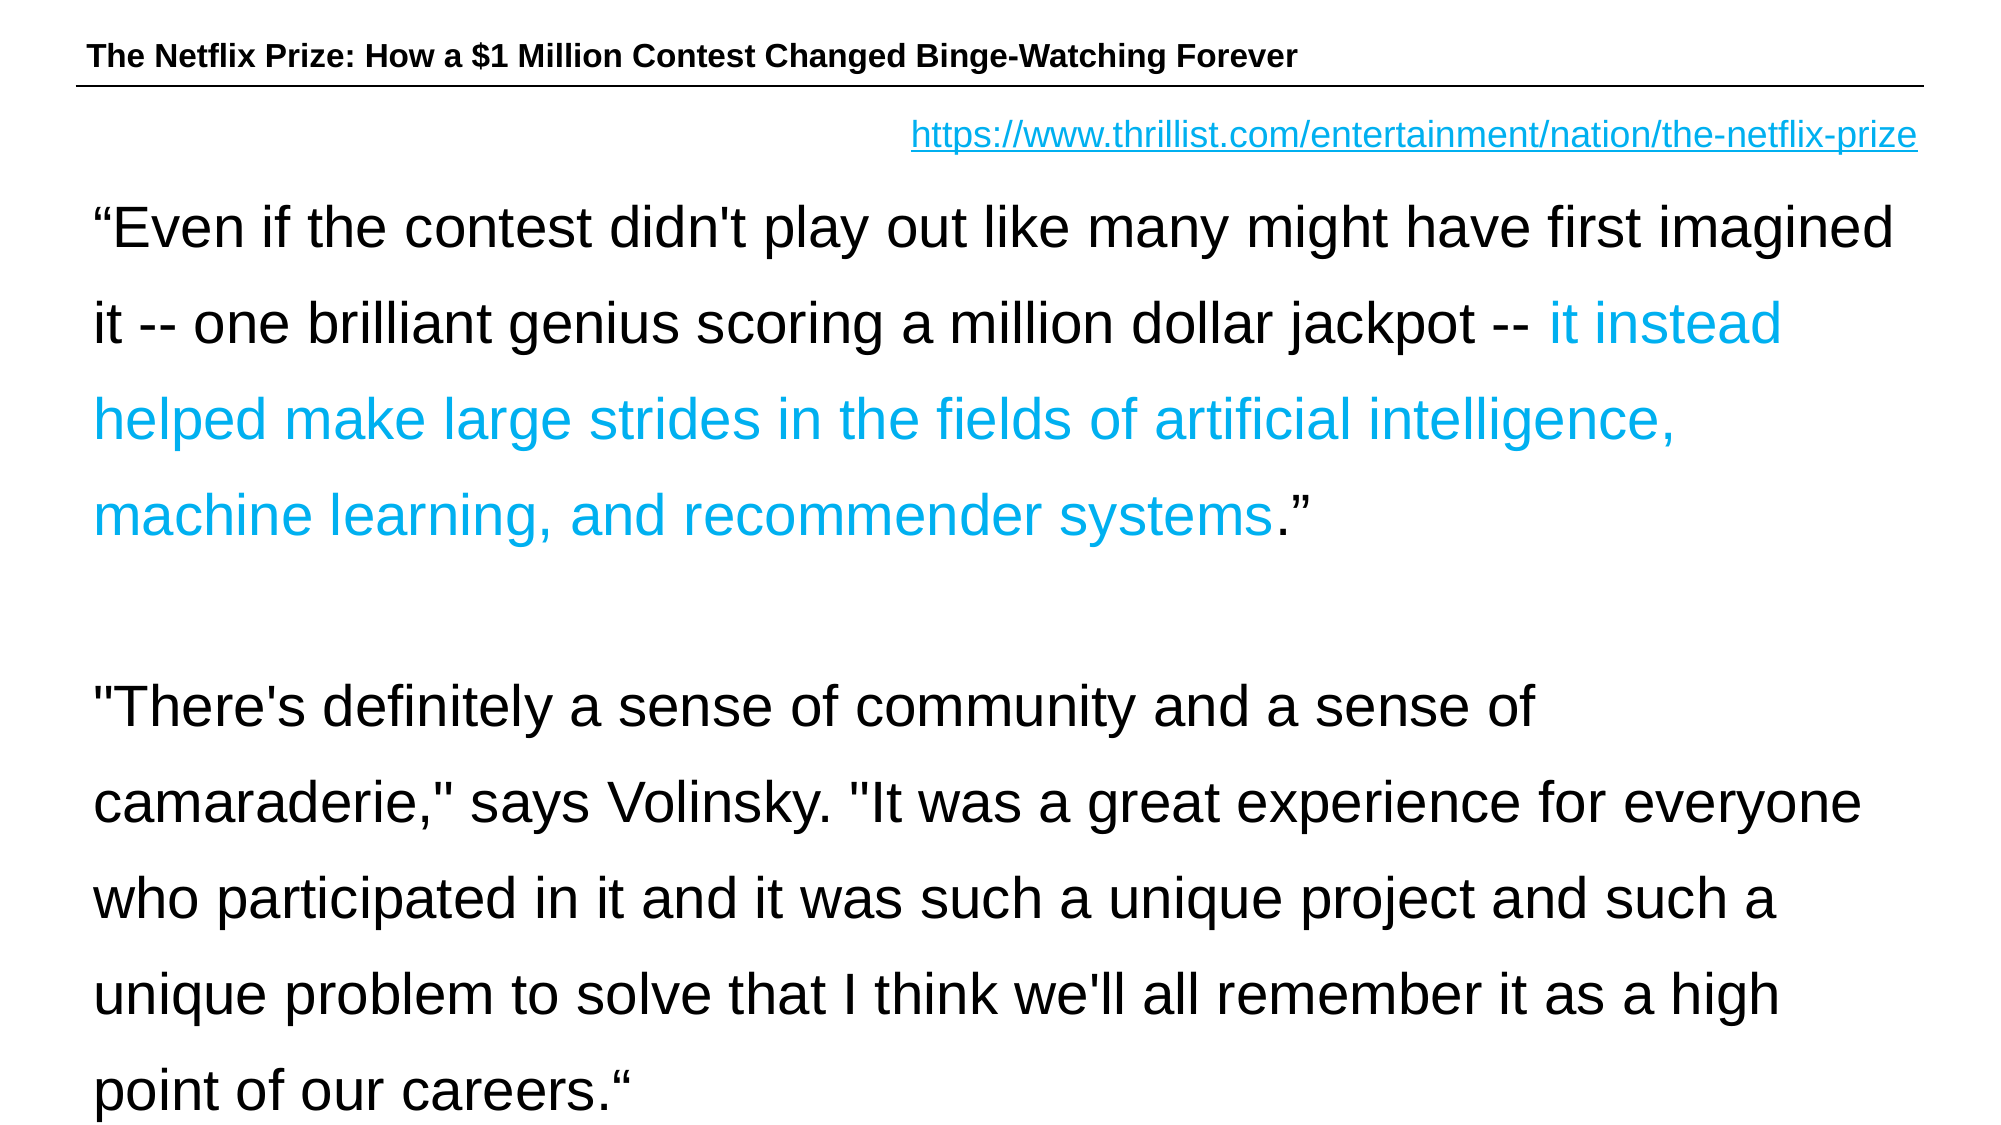

The Netflix Prize: How a $1 Million Contest Changed Binge-Watching Forever

https://www.thrillist.com/entertainment/nation/the-netflix-prize

“Even if the contest didn't play out like many might have first imagined it -- one brilliant genius scoring a million dollar jackpot -- it instead helped make large strides in the fields of artificial intelligence, machine learning, and recommender systems.”

"There's definitely a sense of community and a sense of camaraderie," says Volinsky. "It was a great experience for everyone who participated in it and it was such a unique project and such a unique problem to solve that I think we'll all remember it as a high point of our careers.“